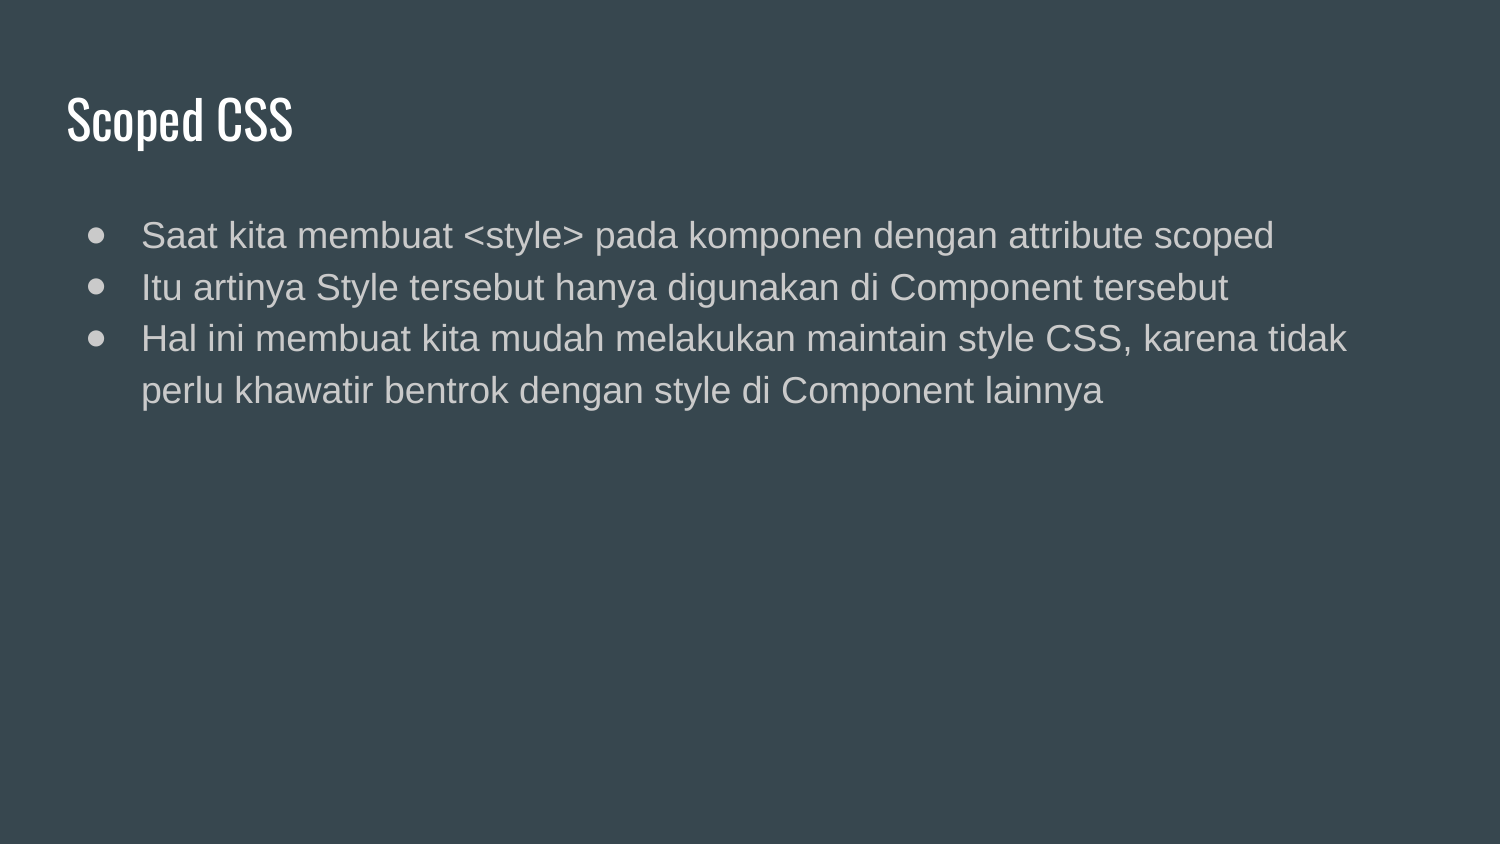

# Scoped CSS
Saat kita membuat <style> pada komponen dengan attribute scoped
Itu artinya Style tersebut hanya digunakan di Component tersebut
Hal ini membuat kita mudah melakukan maintain style CSS, karena tidak perlu khawatir bentrok dengan style di Component lainnya